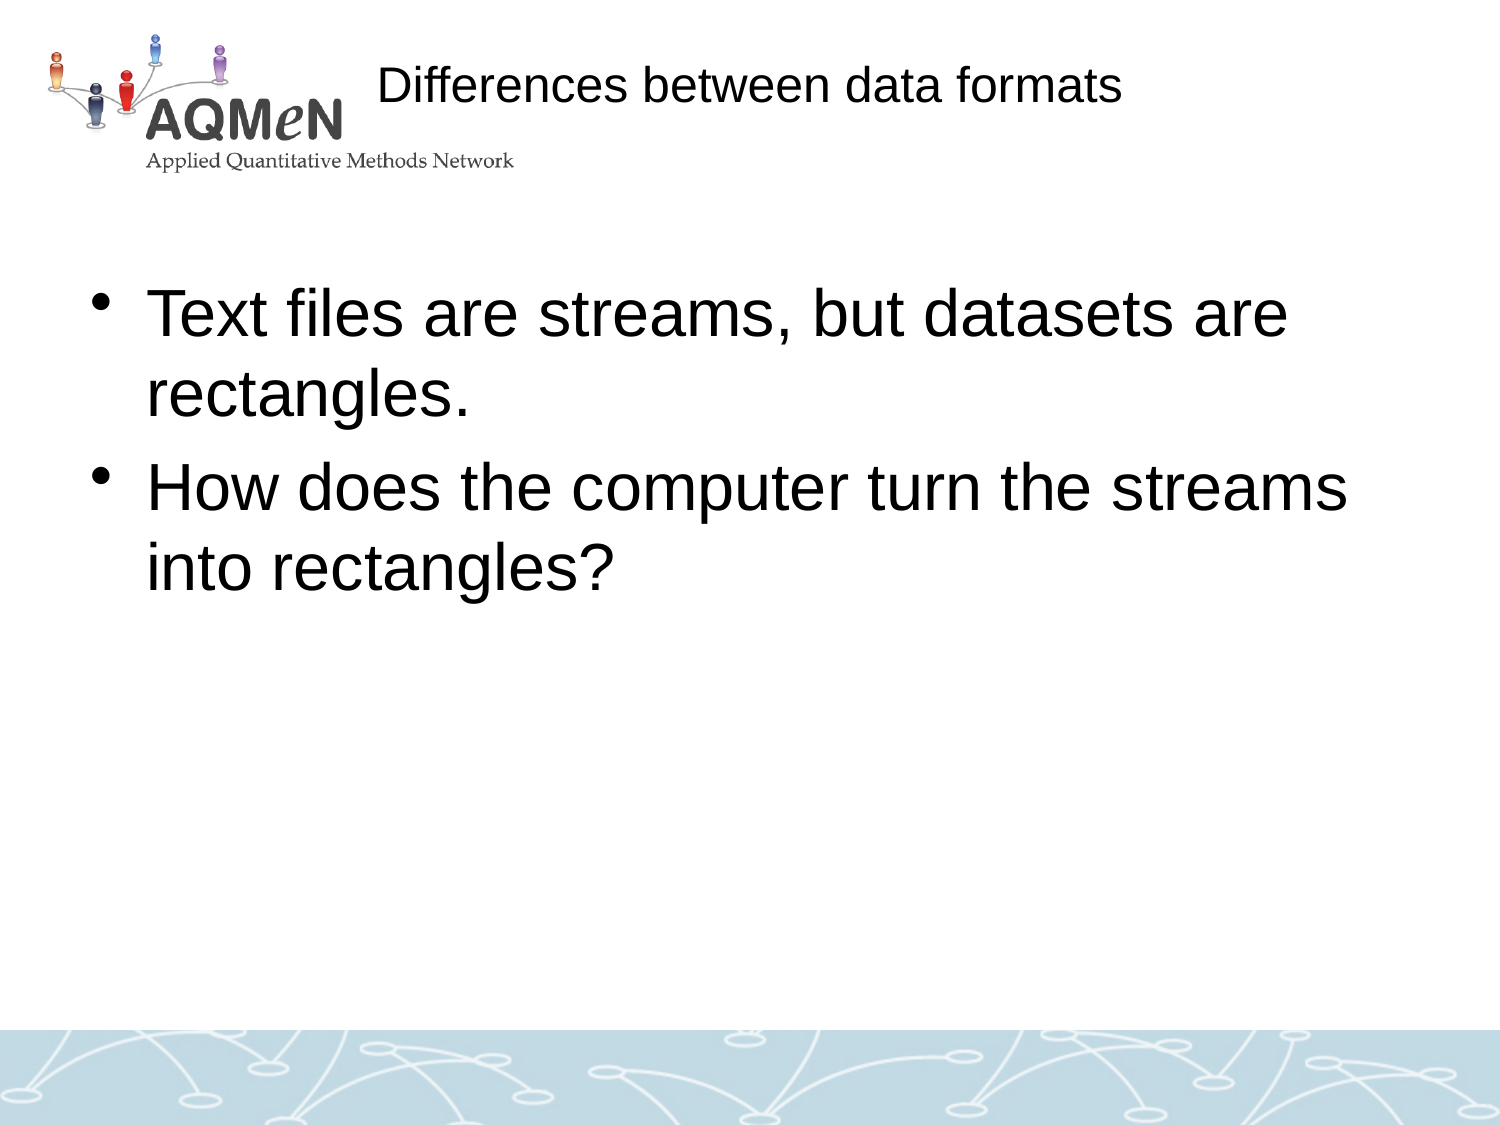

# Differences between data formats
Text files are streams, but datasets are rectangles.
How does the computer turn the streams into rectangles?